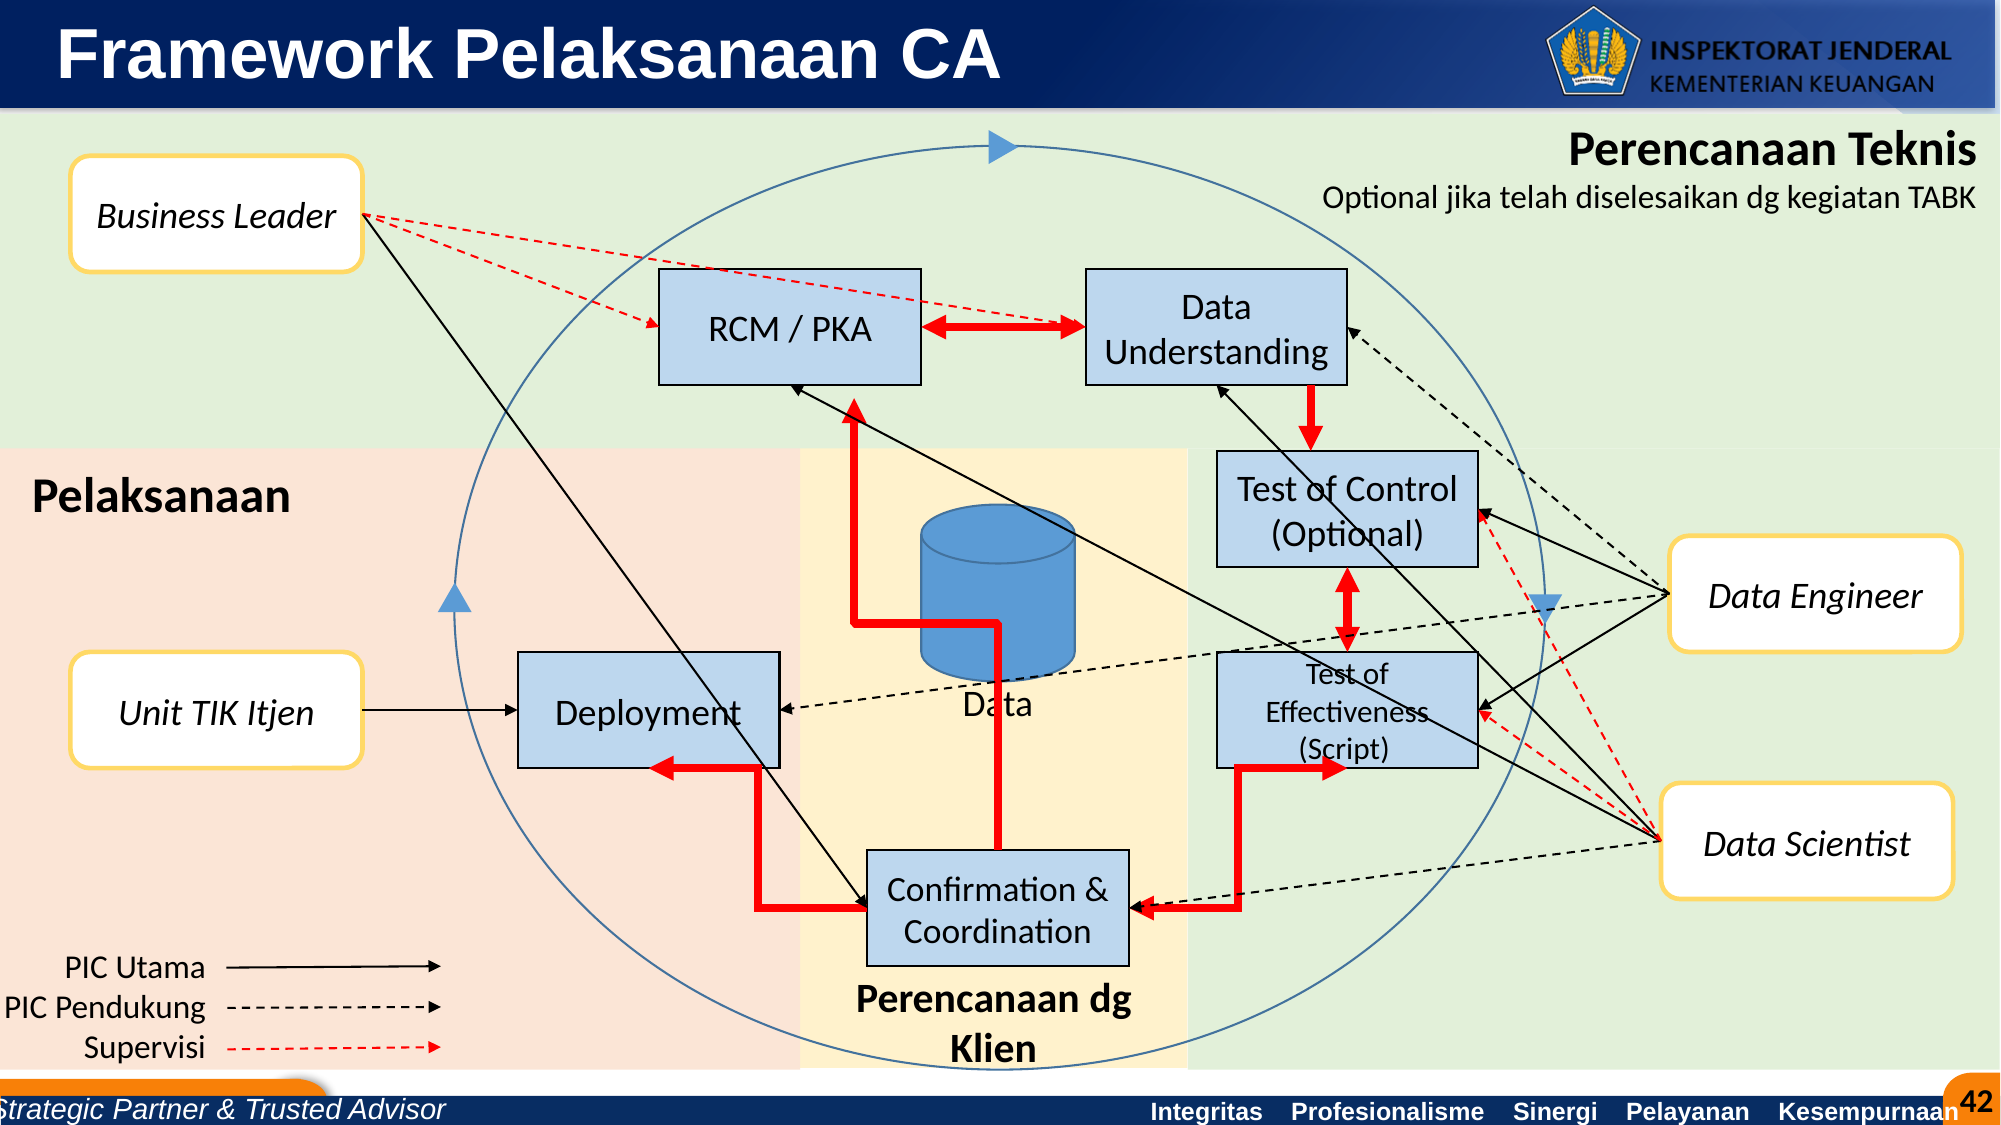

Framework Pelaksanaan CA
Perencanaan Teknis
Optional jika telah diselesaikan dg kegiatan TABK

Data Understanding
RCM / PKA
Test of Control (Optional)

Data
Deployment
Test of Effectiveness (Script)
Confirmation & Coordination

Business Leader
Data Engineer
Data Scientist

Pelaksanaan
Unit TIK Itjen
PIC Utama
PIC Pendukung
Supervisi
Perencanaan dg Klien